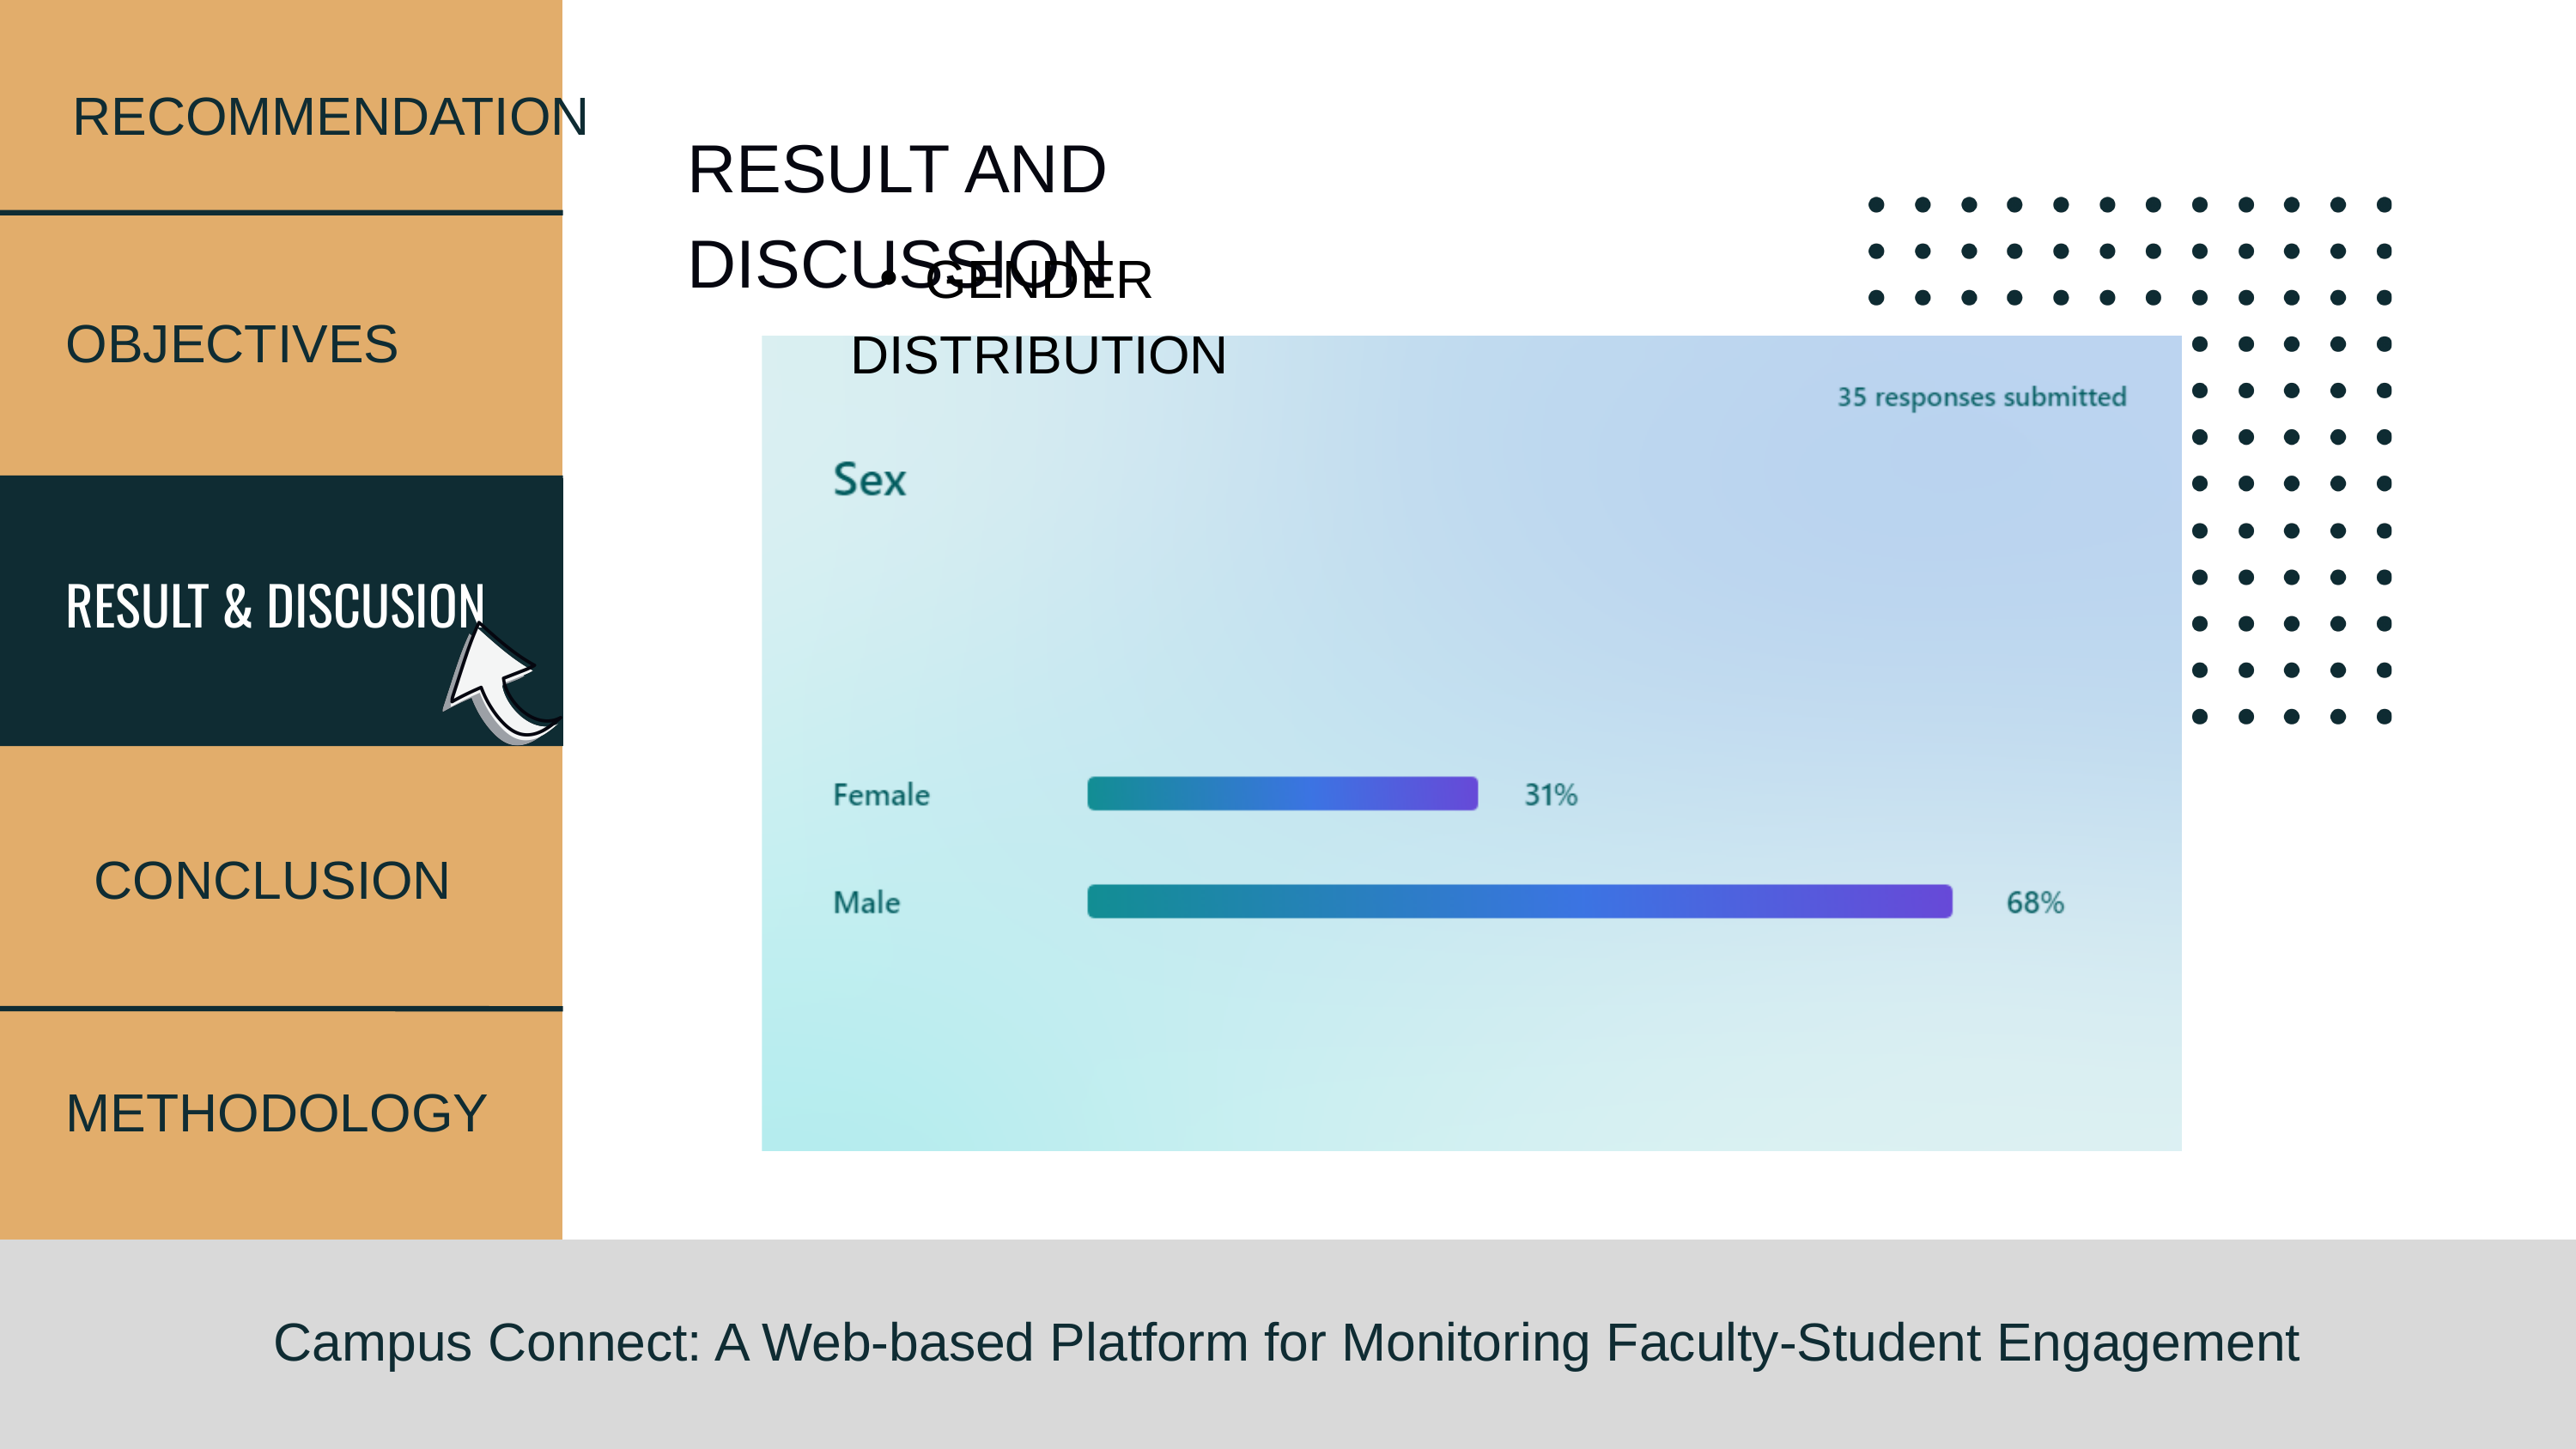

RECOMMENDATION
RESULT AND DISCUSSION

GENDER DISTRIBUTION
OBJECTIVES

RESULT & DISCUSION

CONCLUSION

METHODOLOGY

Campus Connect: A Web-based Platform for Monitoring Faculty-Student Engagement